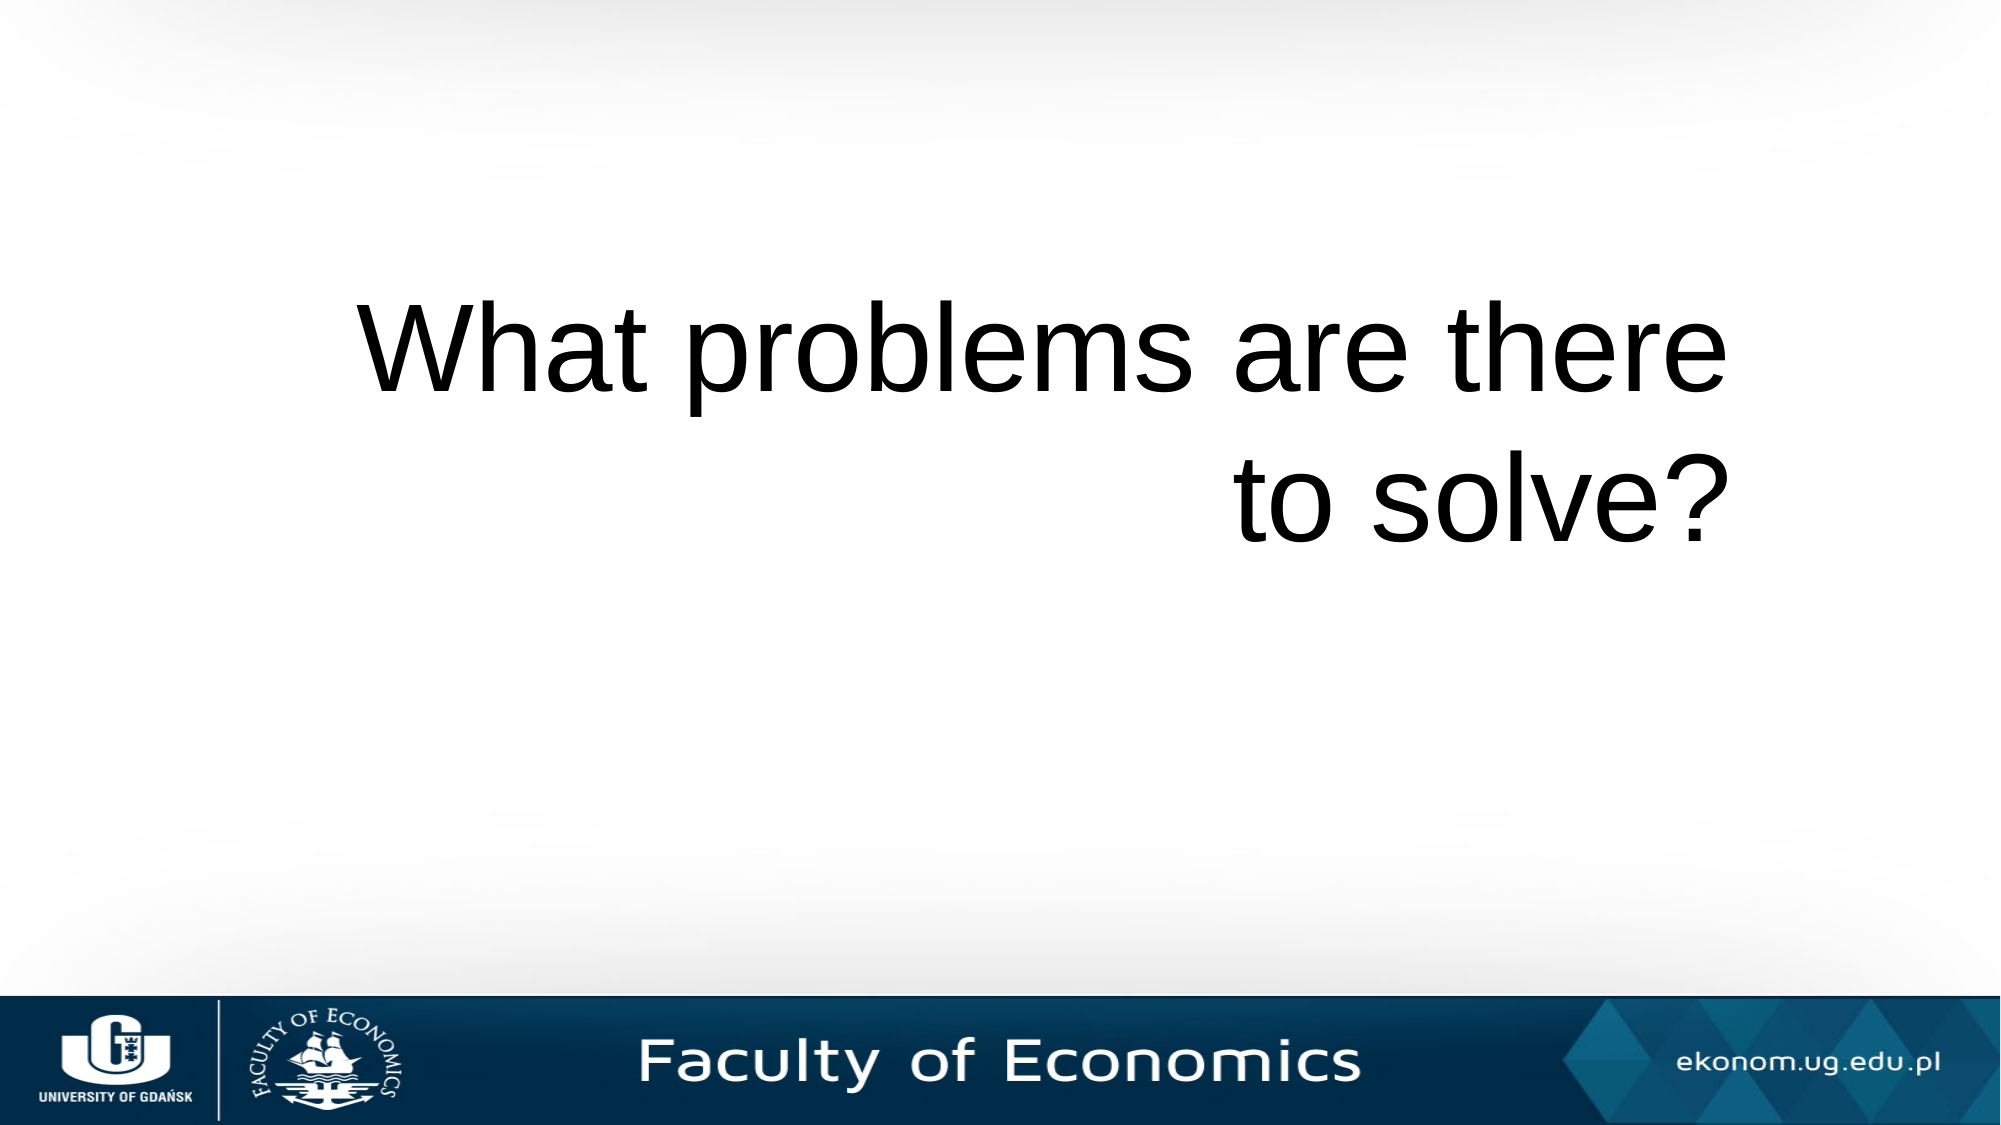

# What problems are there to solve?